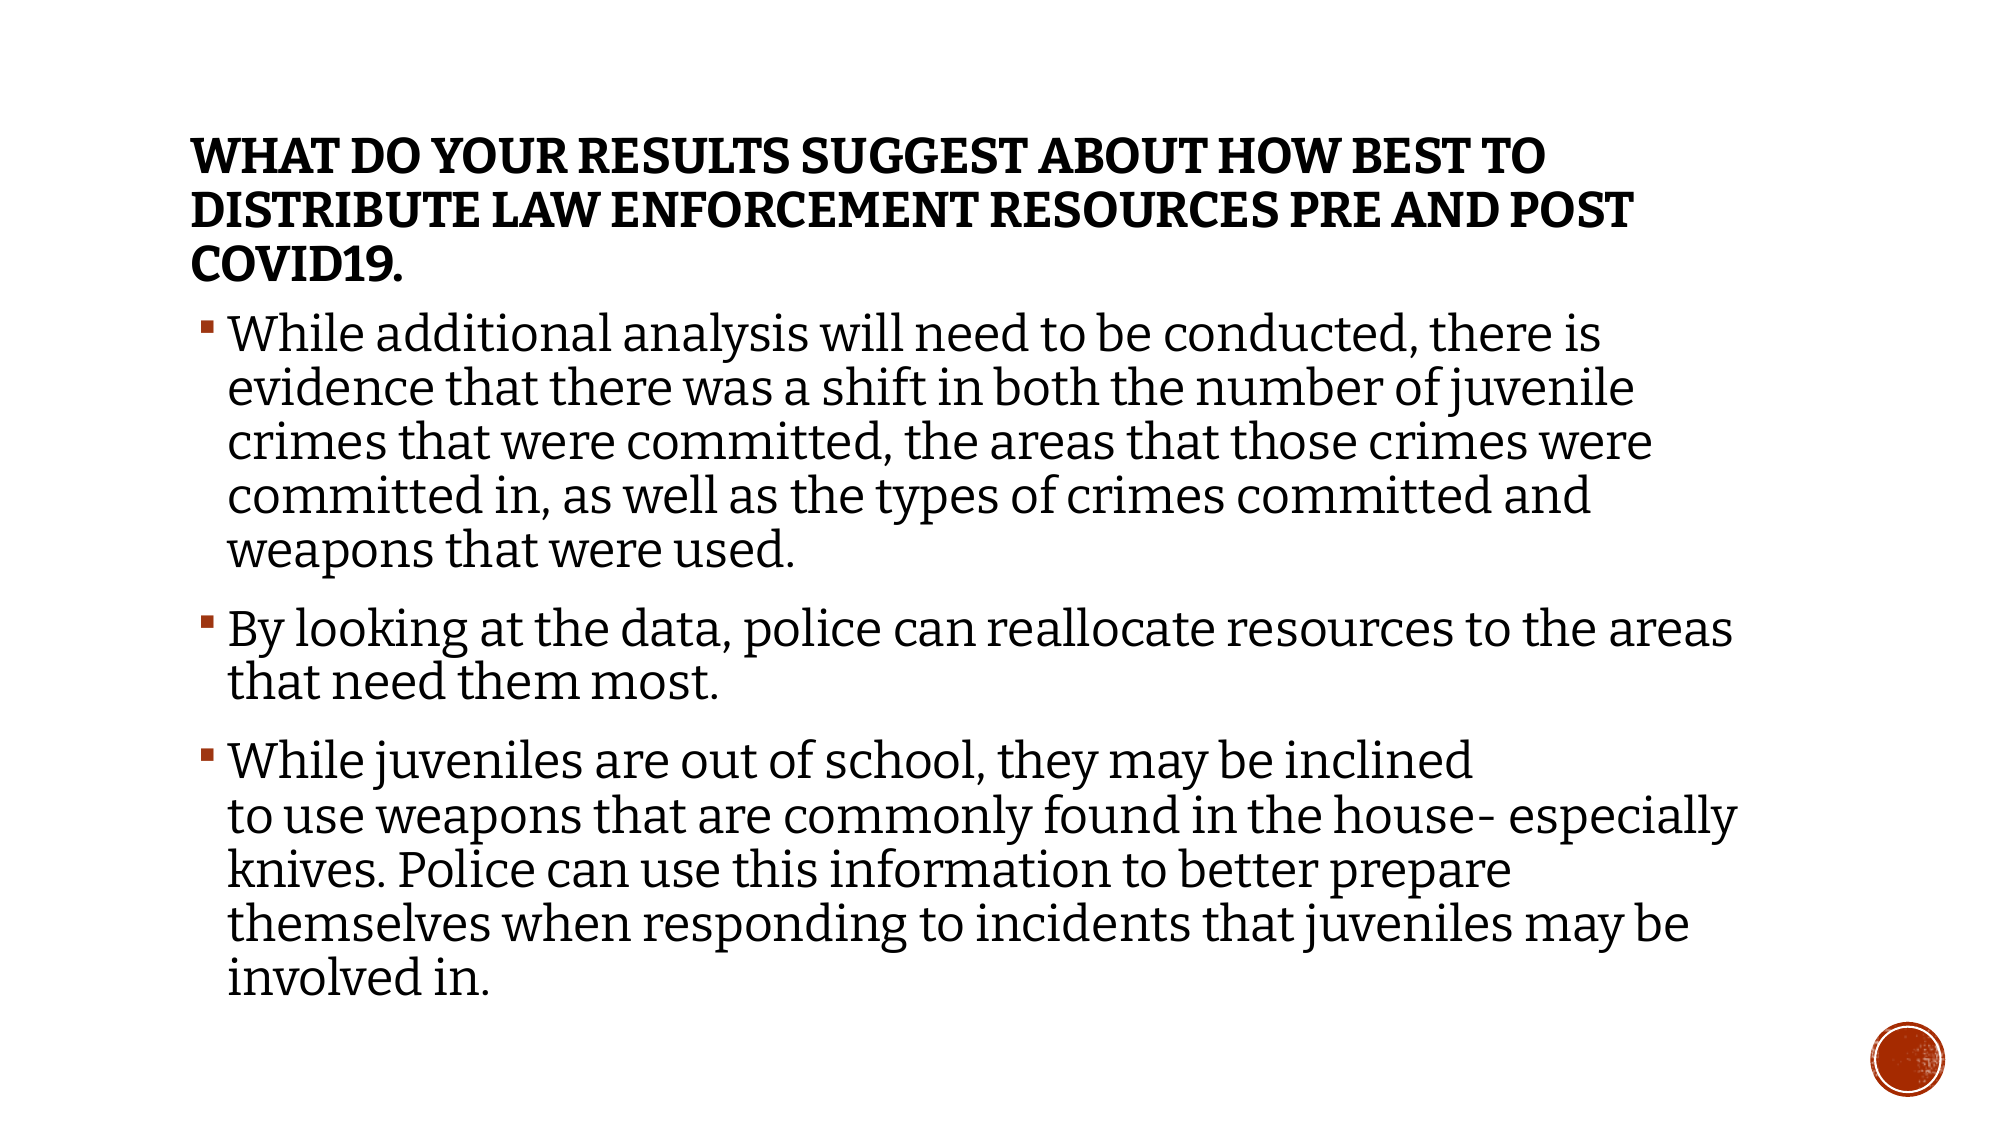

# What do your results suggest about how best to distribute law enforcement resources pre and post Covid19.
While additional analysis will need to be conducted, there is evidence that there was a shift in both the number of juvenile crimes that were committed, the areas that those crimes were committed in, as well as the types of crimes committed and weapons that were used.
By looking at the data, police can reallocate resources to the areas that need them most.
While juveniles are out of school, they may be inclined to use weapons that are commonly found in the house- especially knives. Police can use this information to better prepare themselves when responding to incidents that juveniles may be involved in.